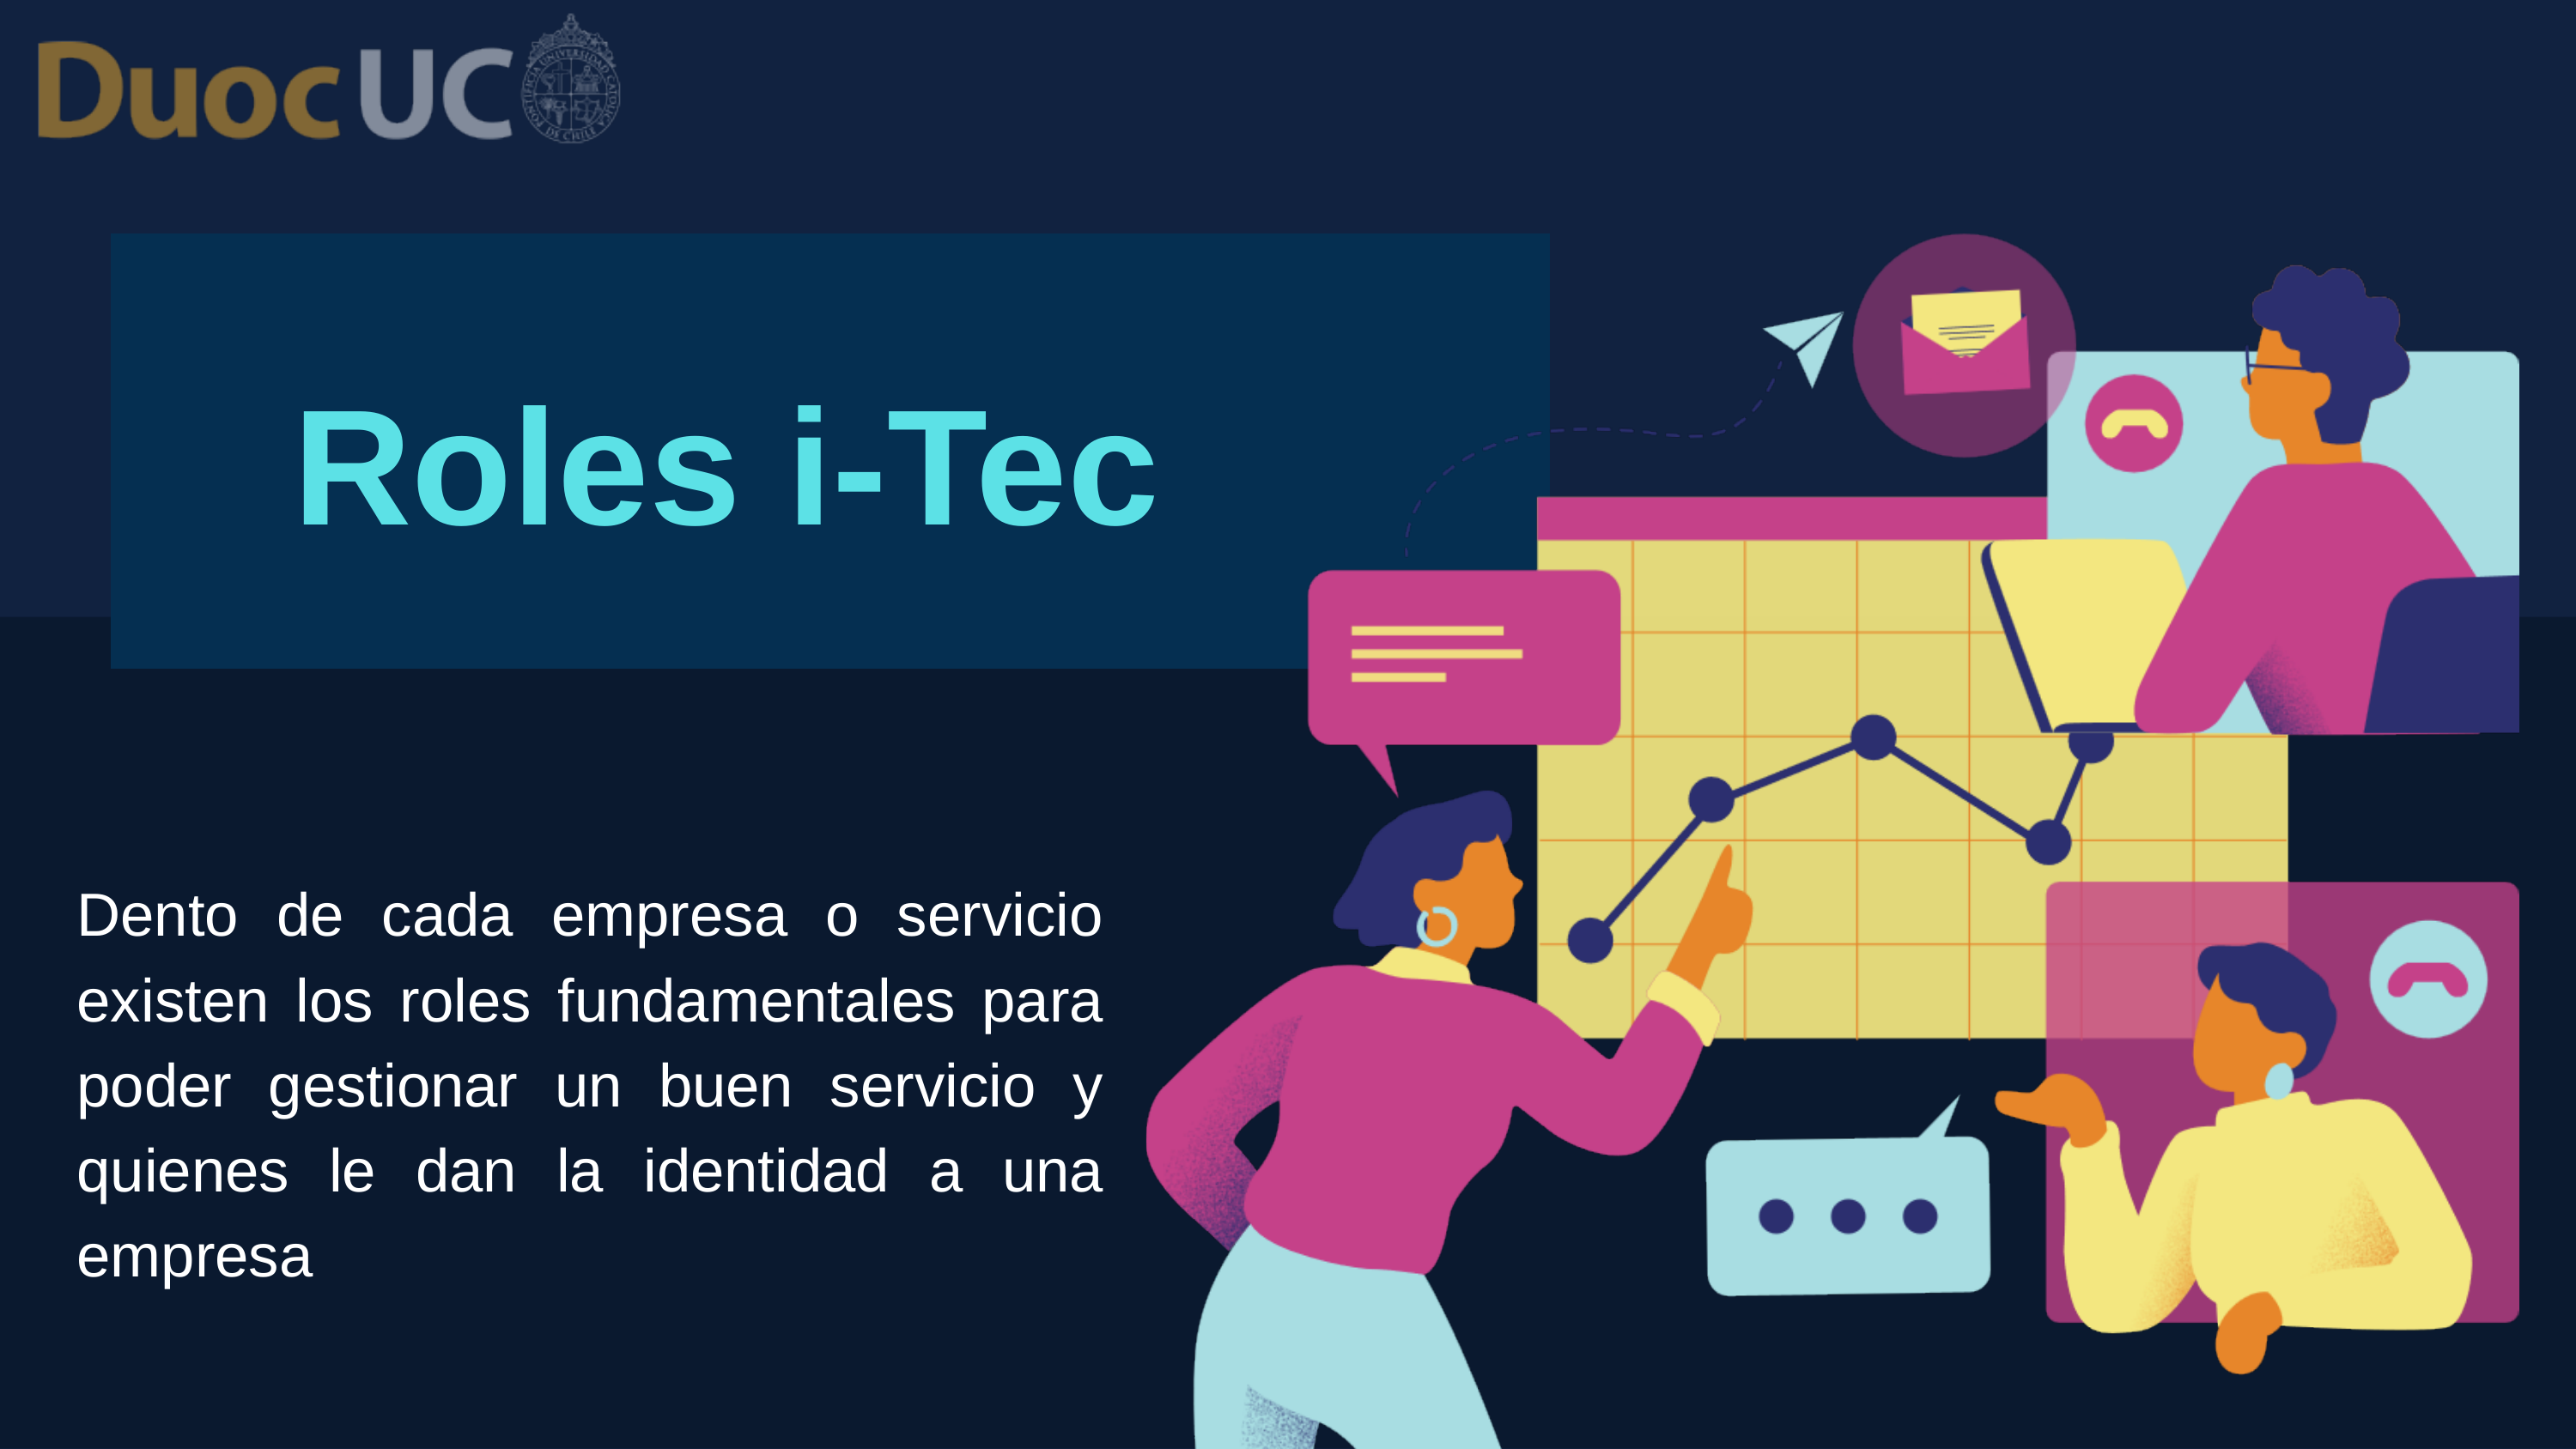

Roles i-Tec

Dento de cada empresa o servicio existen los roles fundamentales para poder gestionar un buen servicio y quienes le dan la identidad a una empresa